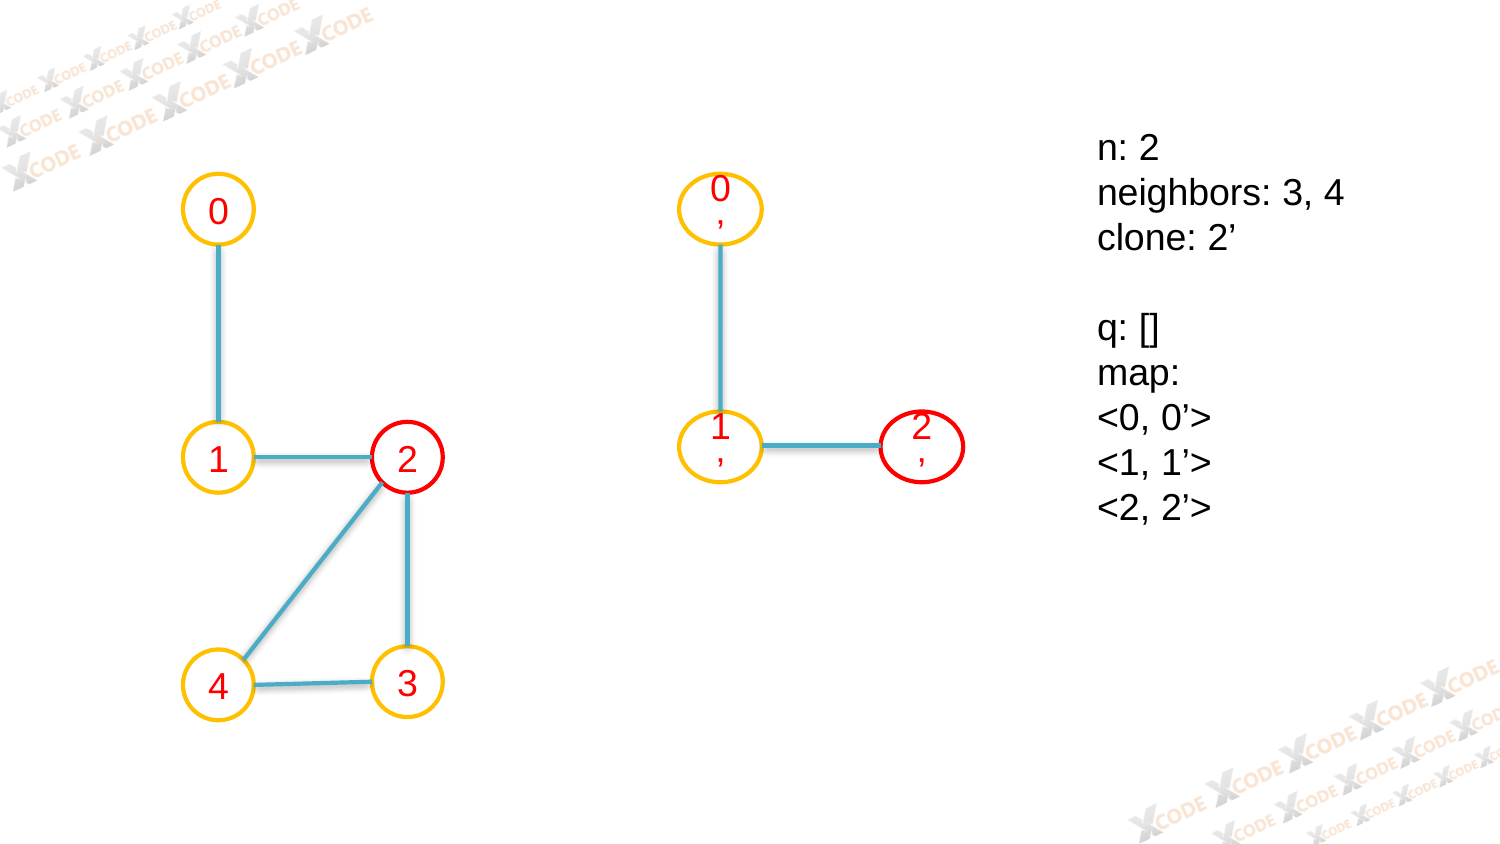

n: 2
neighbors: 3, 4
clone: 2’

q: []
map:
<0, 0’>
<1, 1’>
<2, 2’>
0
0’
1’
2’
1
2
3
4